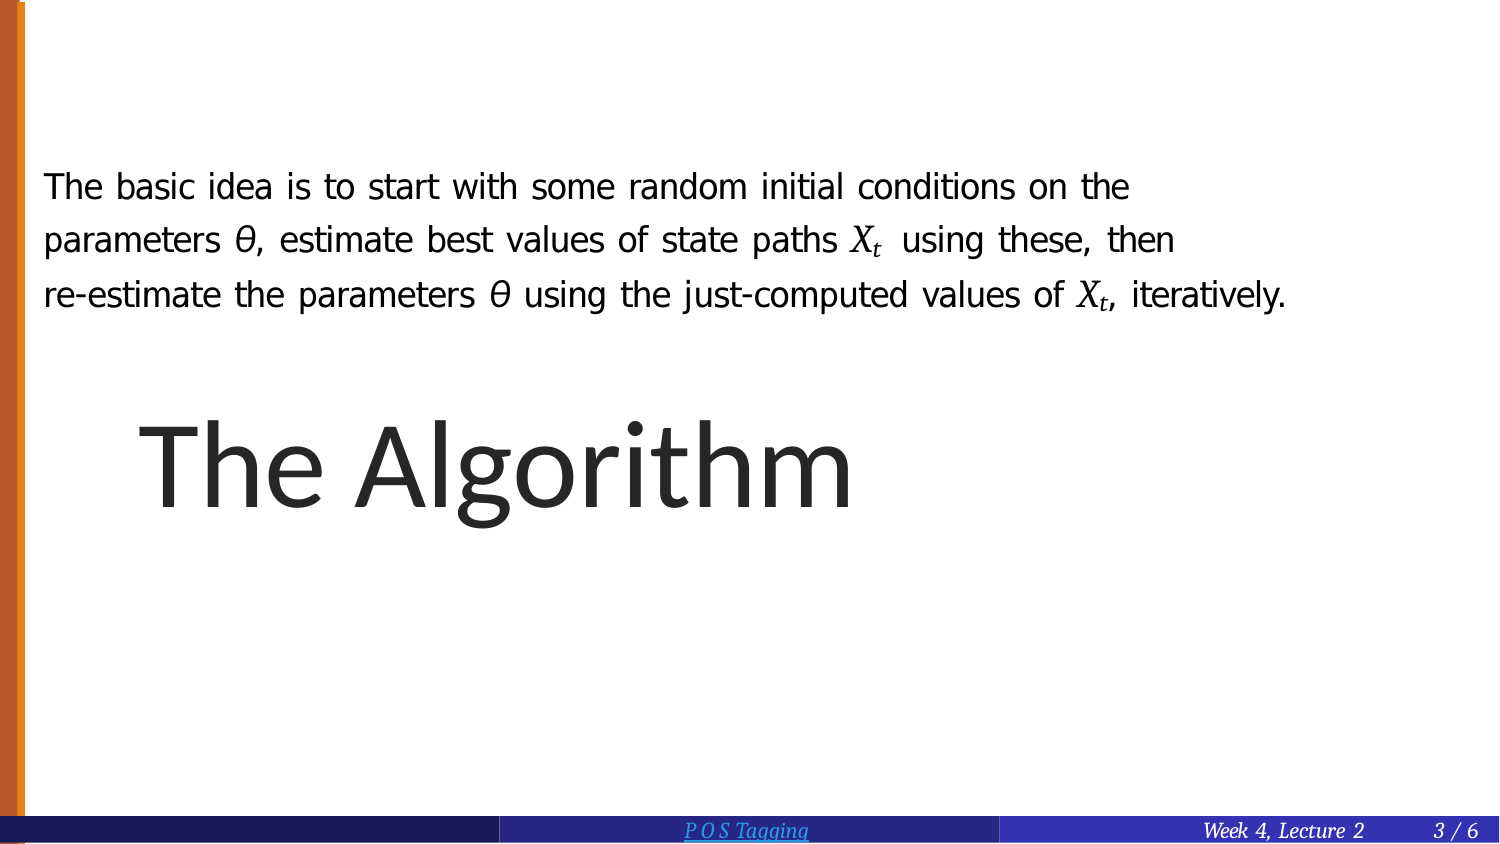

The basic idea is to start with some random initial conditions on the parameters θ, estimate best values of state paths Xt using these, then
re-estimate the parameters θ using the just-computed values of Xt, iteratively.
# The Algorithm

POS Tagging
Week 4, Lecture 2
3 / 6